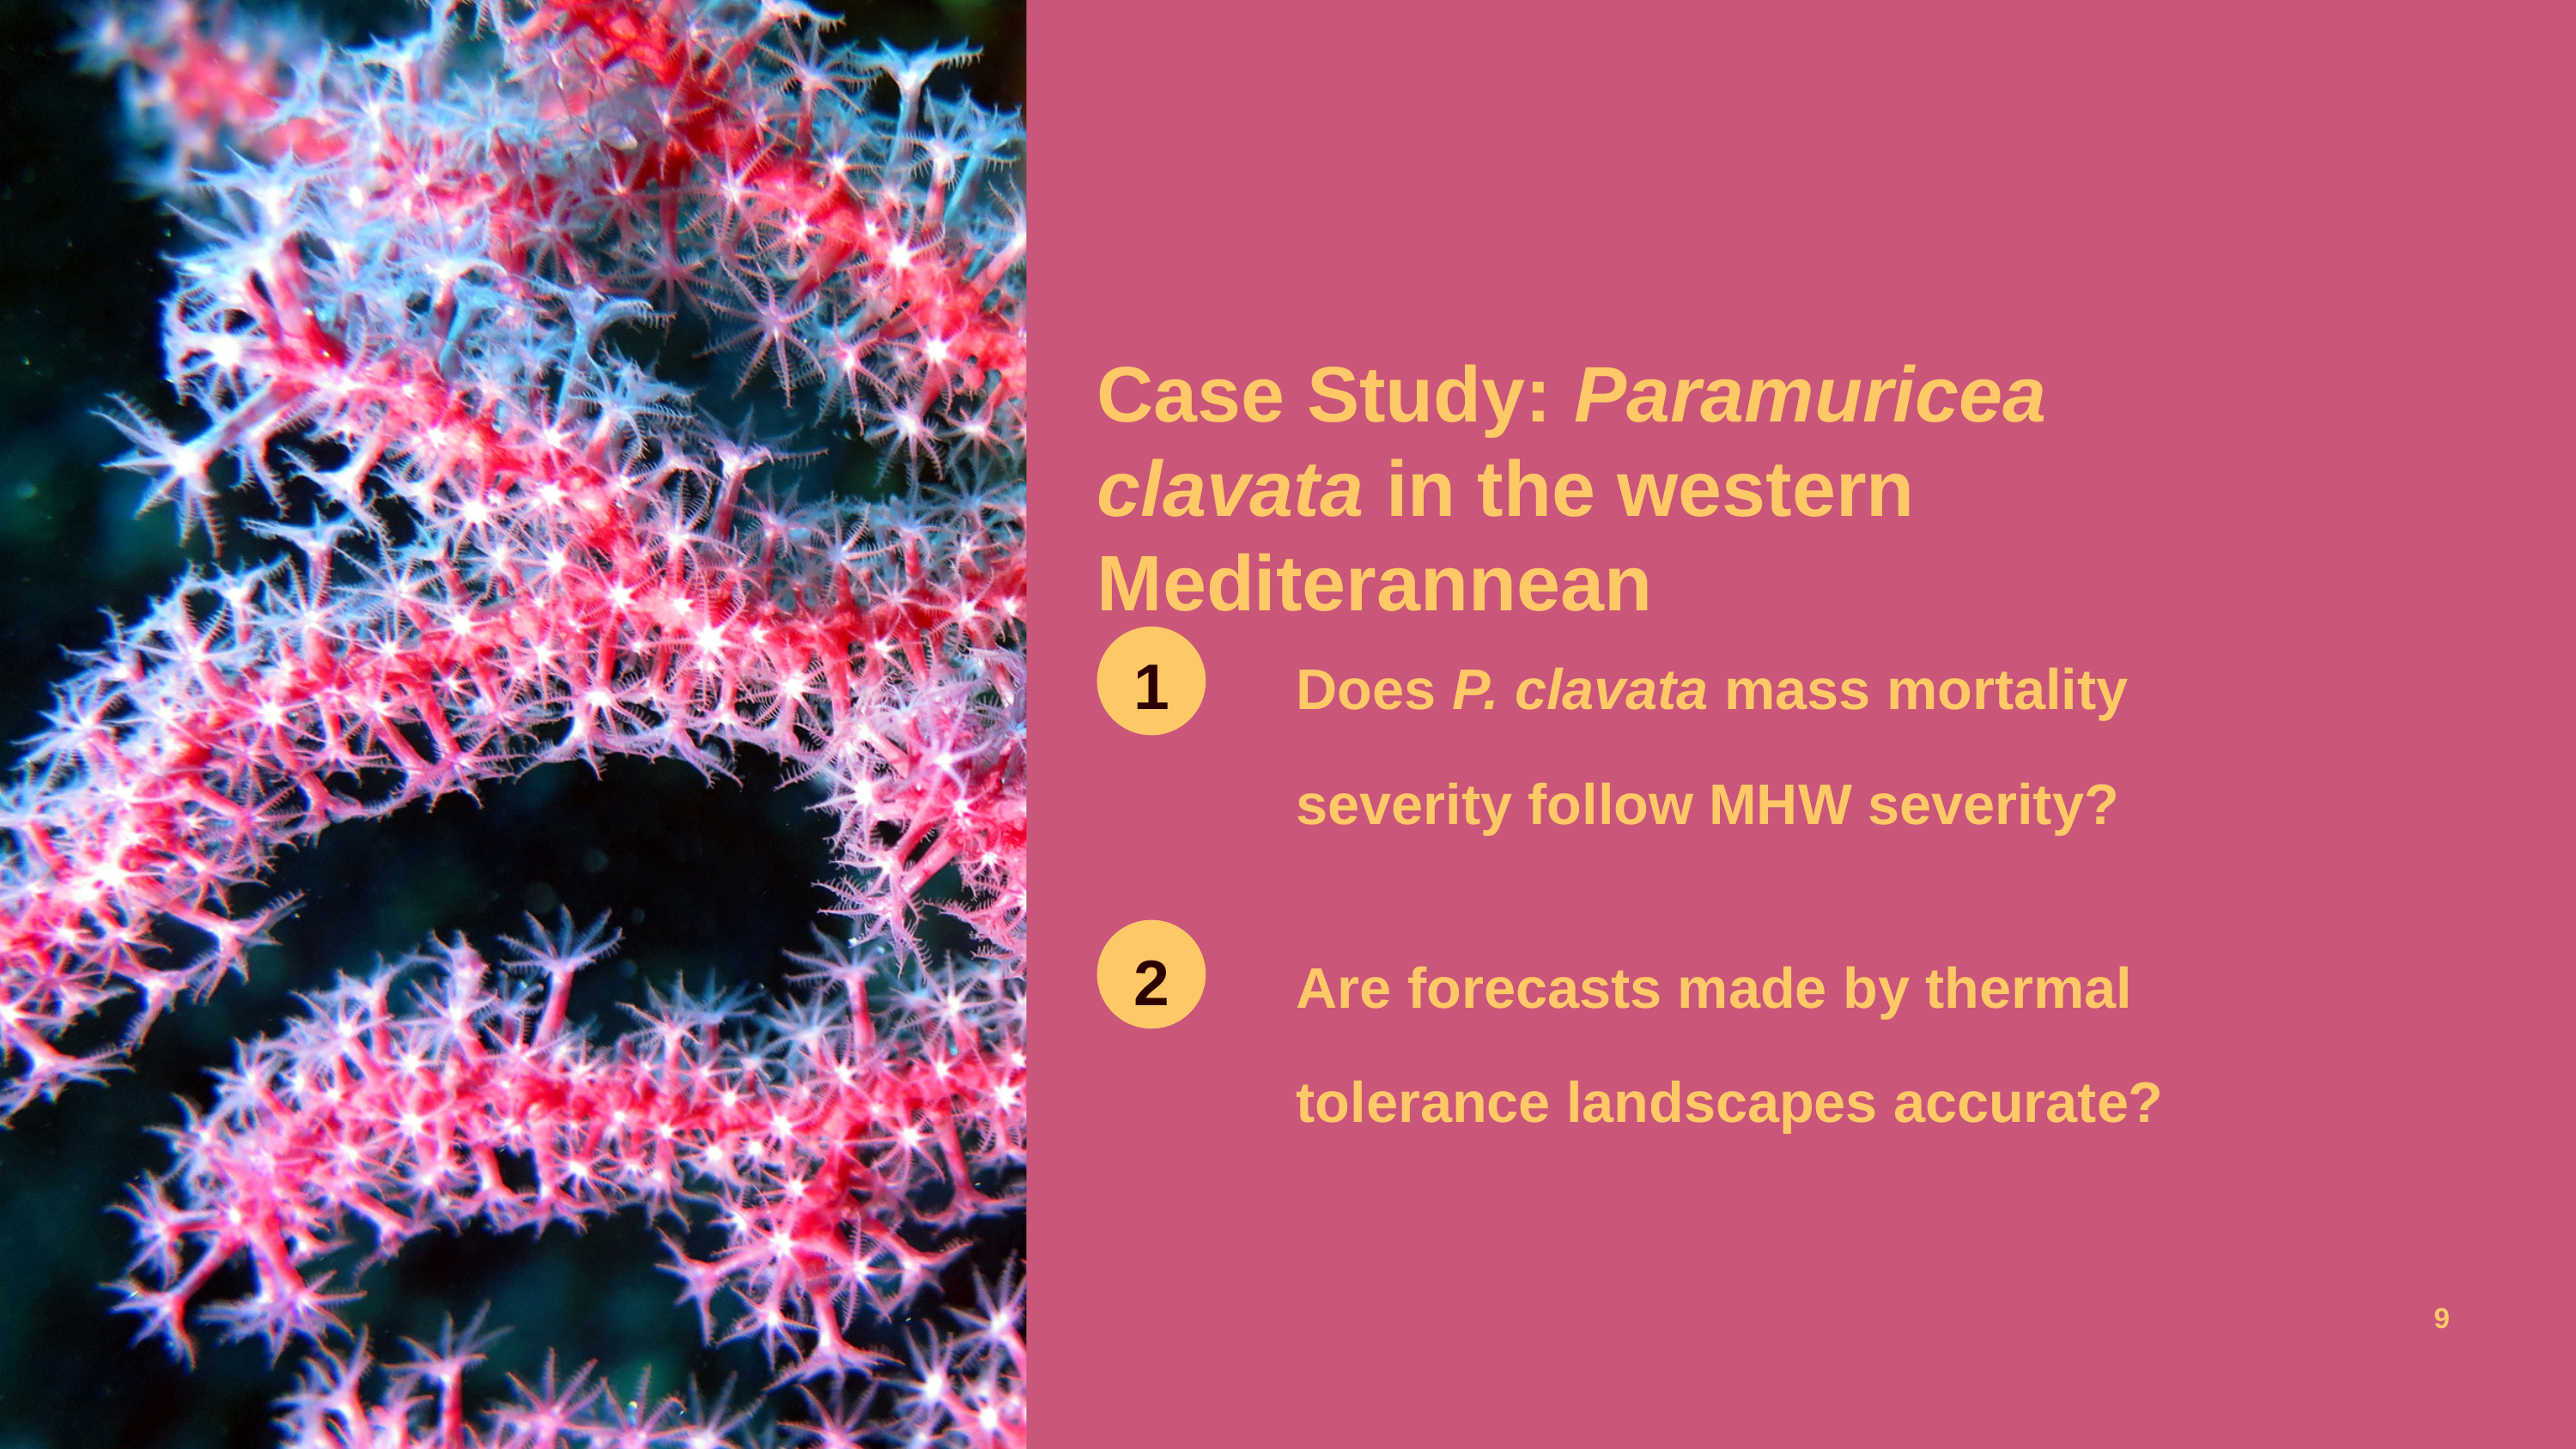

Case Study: Paramuricea clavata in the western Mediterannean

Does P. clavata mass mortality severity follow MHW severity?
1

Are forecasts made by thermal tolerance landscapes accurate?
2
9